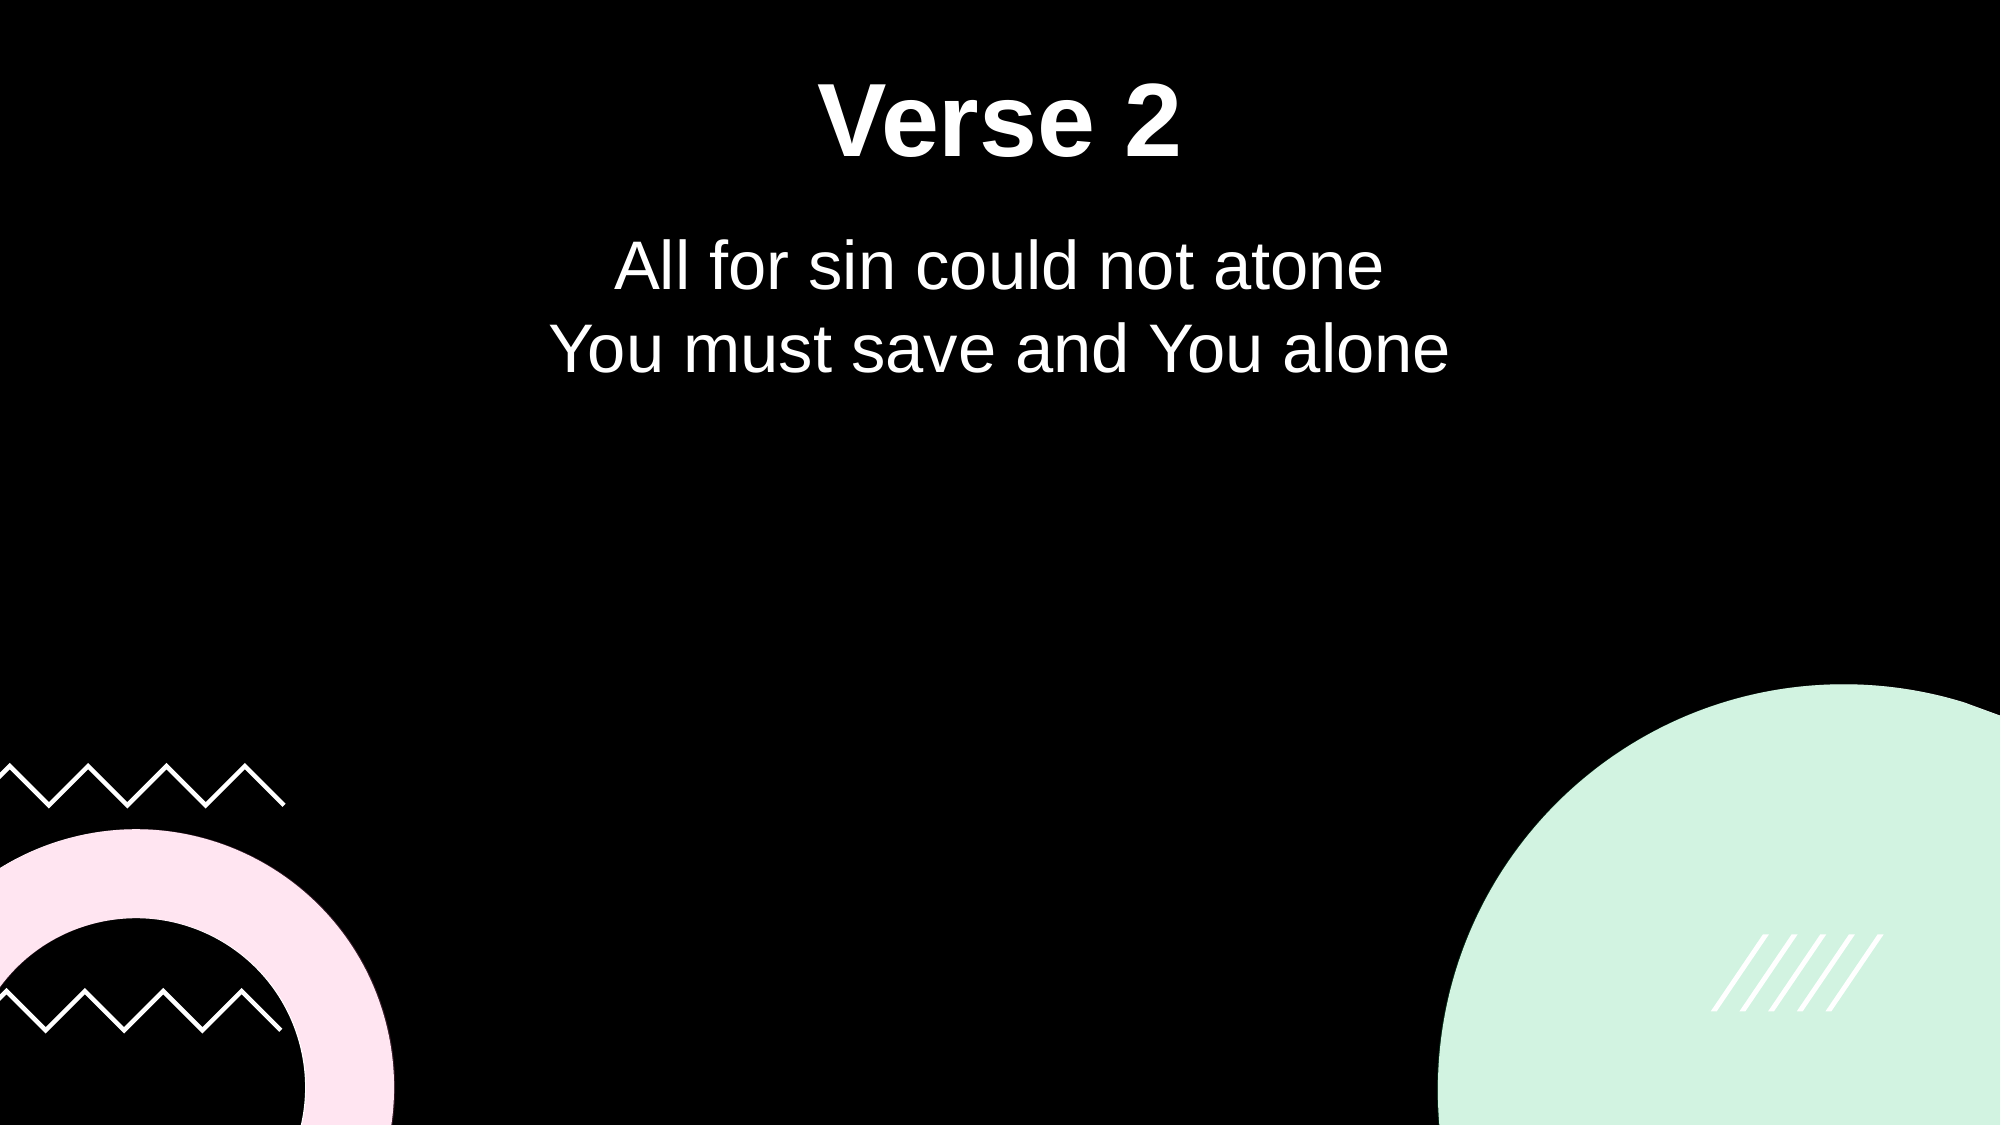

Verse 2
All for sin could not atone
You must save and You alone